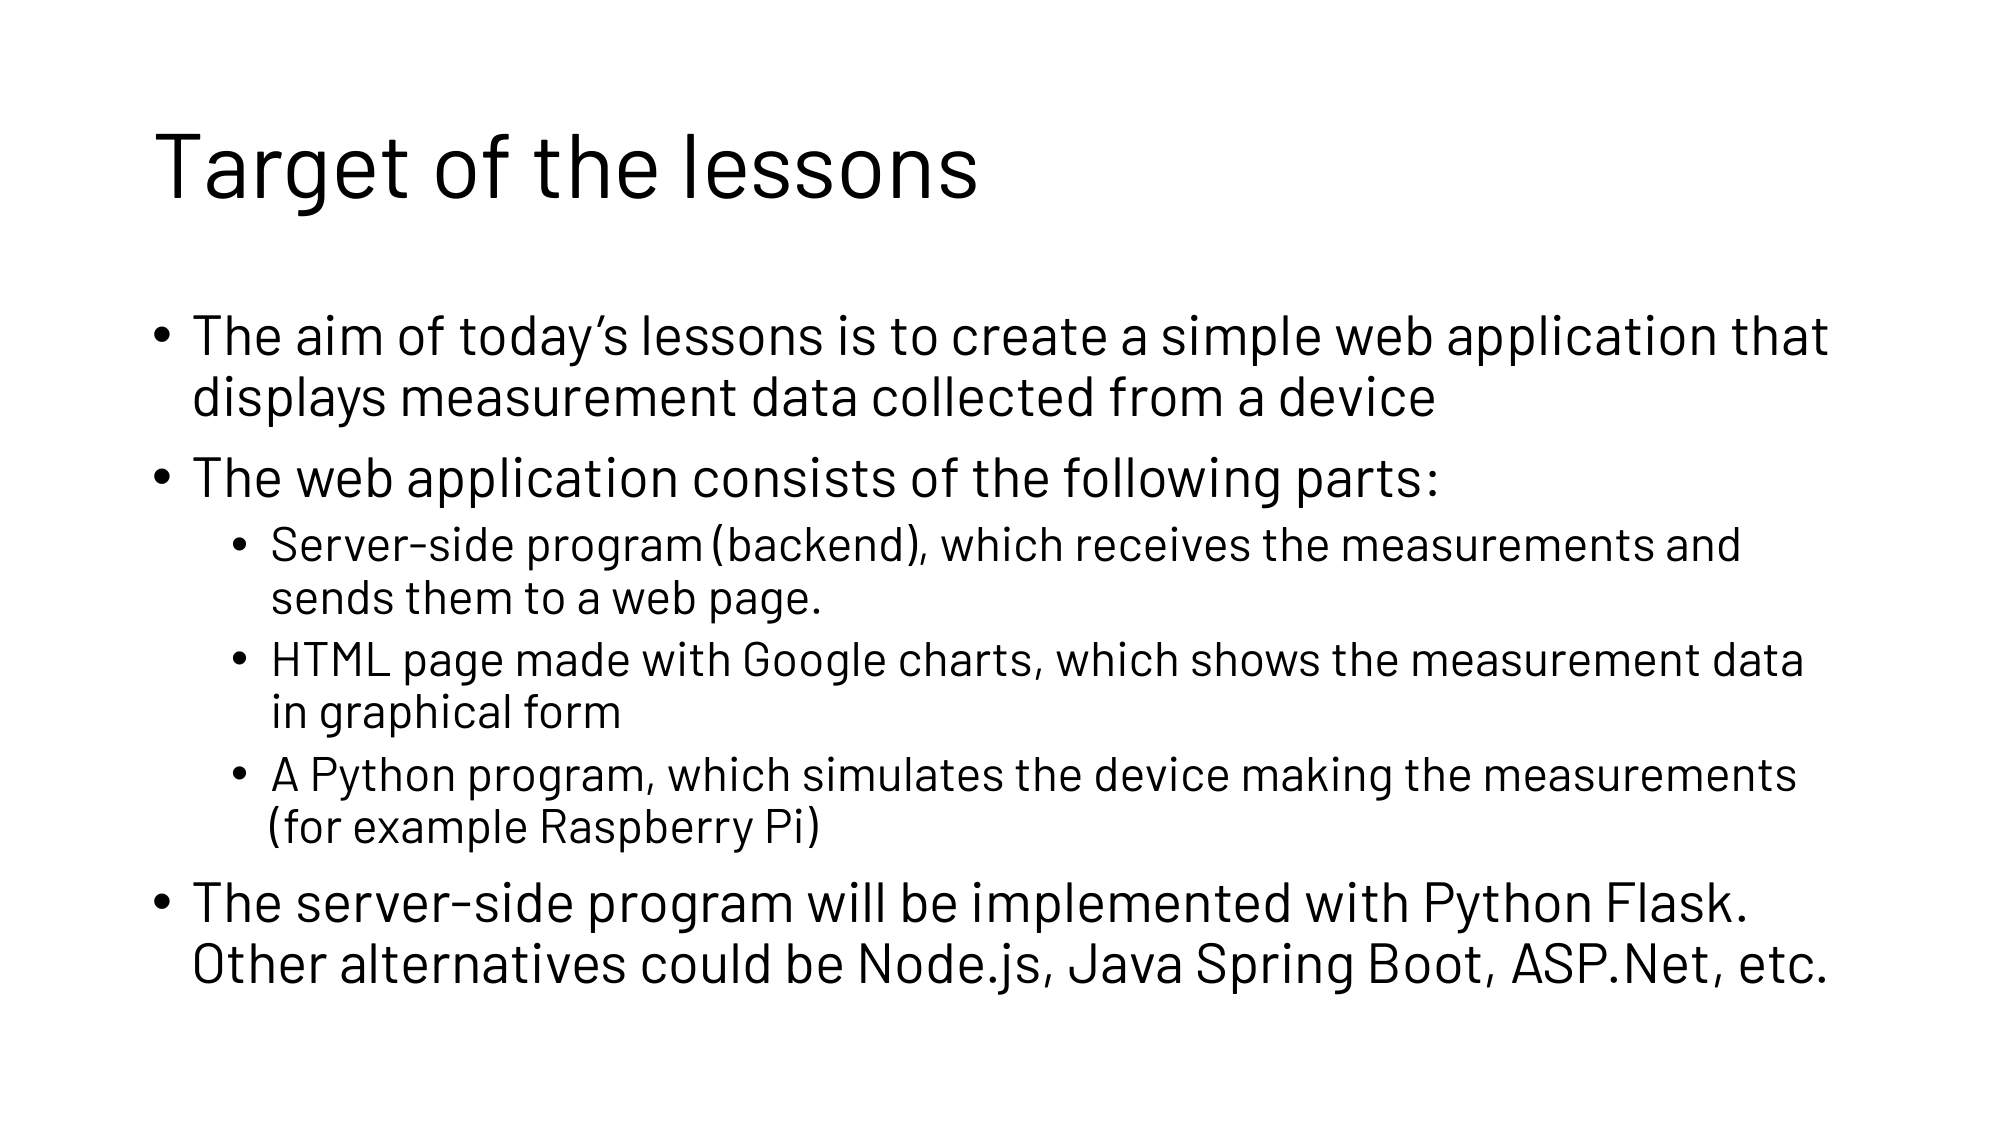

# Target of the lessons
The aim of today’s lessons is to create a simple web application that displays measurement data collected from a device
The web application consists of the following parts:
Server-side program (backend), which receives the measurements and sends them to a web page.
HTML page made with Google charts, which shows the measurement data in graphical form
A Python program, which simulates the device making the measurements (for example Raspberry Pi)
The server-side program will be implemented with Python Flask. Other alternatives could be Node.js, Java Spring Boot, ASP.Net, etc.